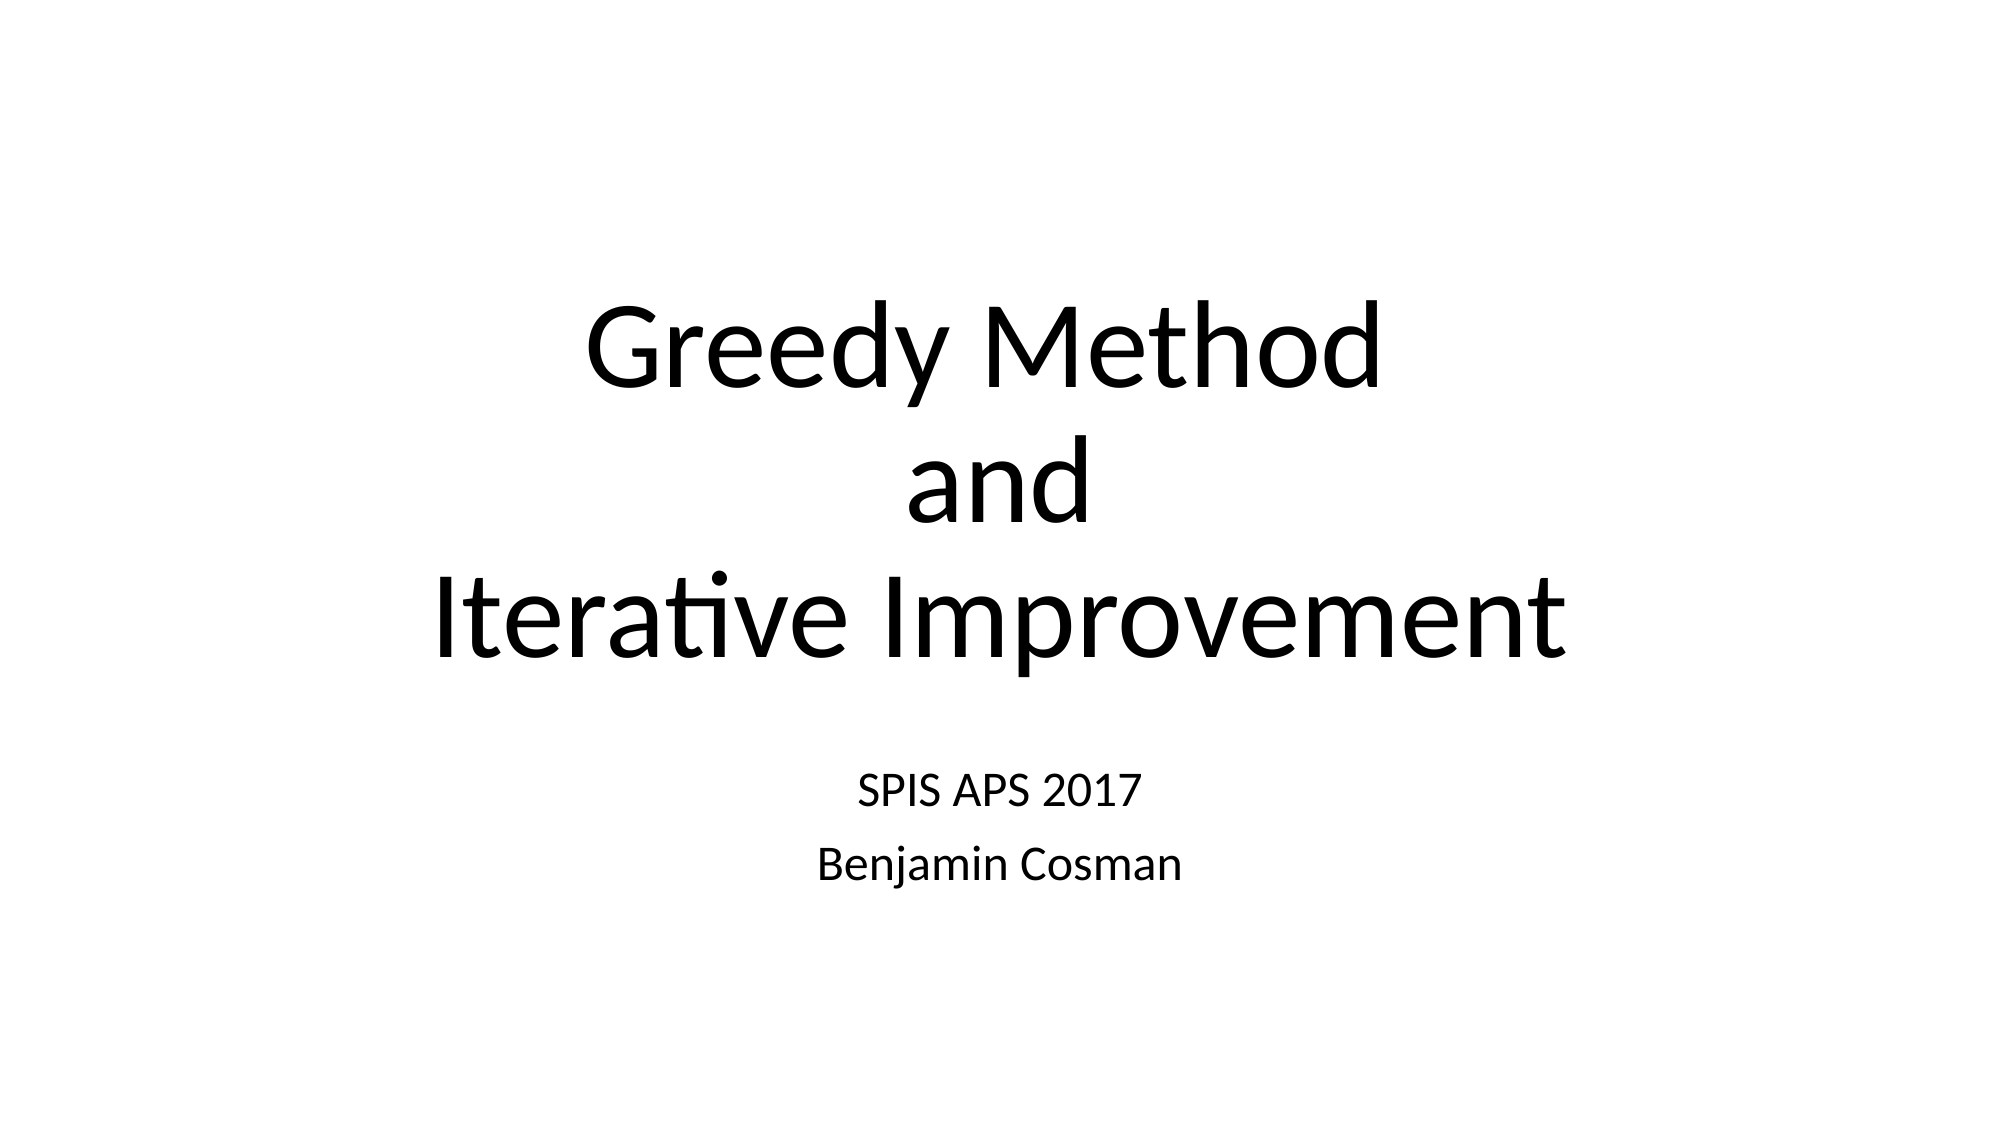

# Greedy Method and Iterative Improvement
SPIS APS 2017
Benjamin Cosman